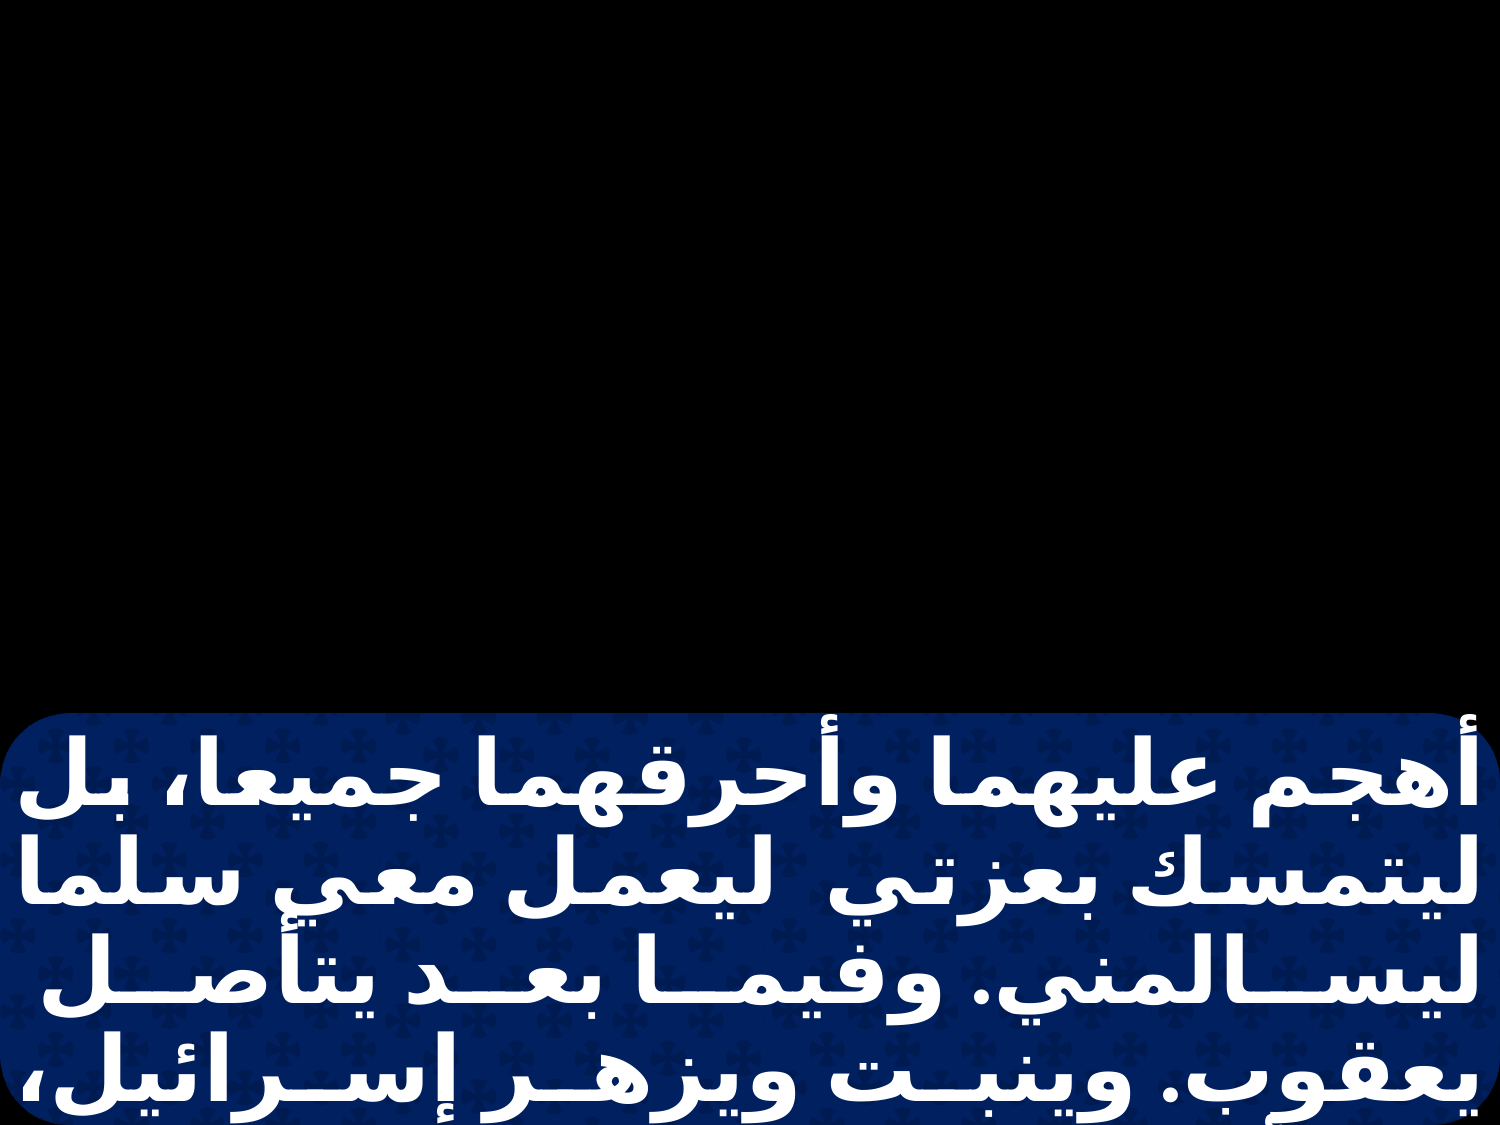

أهجم عليهما وأحرقهما جميعا، بل ليتمسك بعزتي  ليعمل معي سلما ليسالمني. وفيما بعد يتأصل  يعقوب. وينبت ويزهر إسرائيل، ويملأ وجه  المسكونة ثمارا. هل ضربه كما ضرب ضاربه، أم